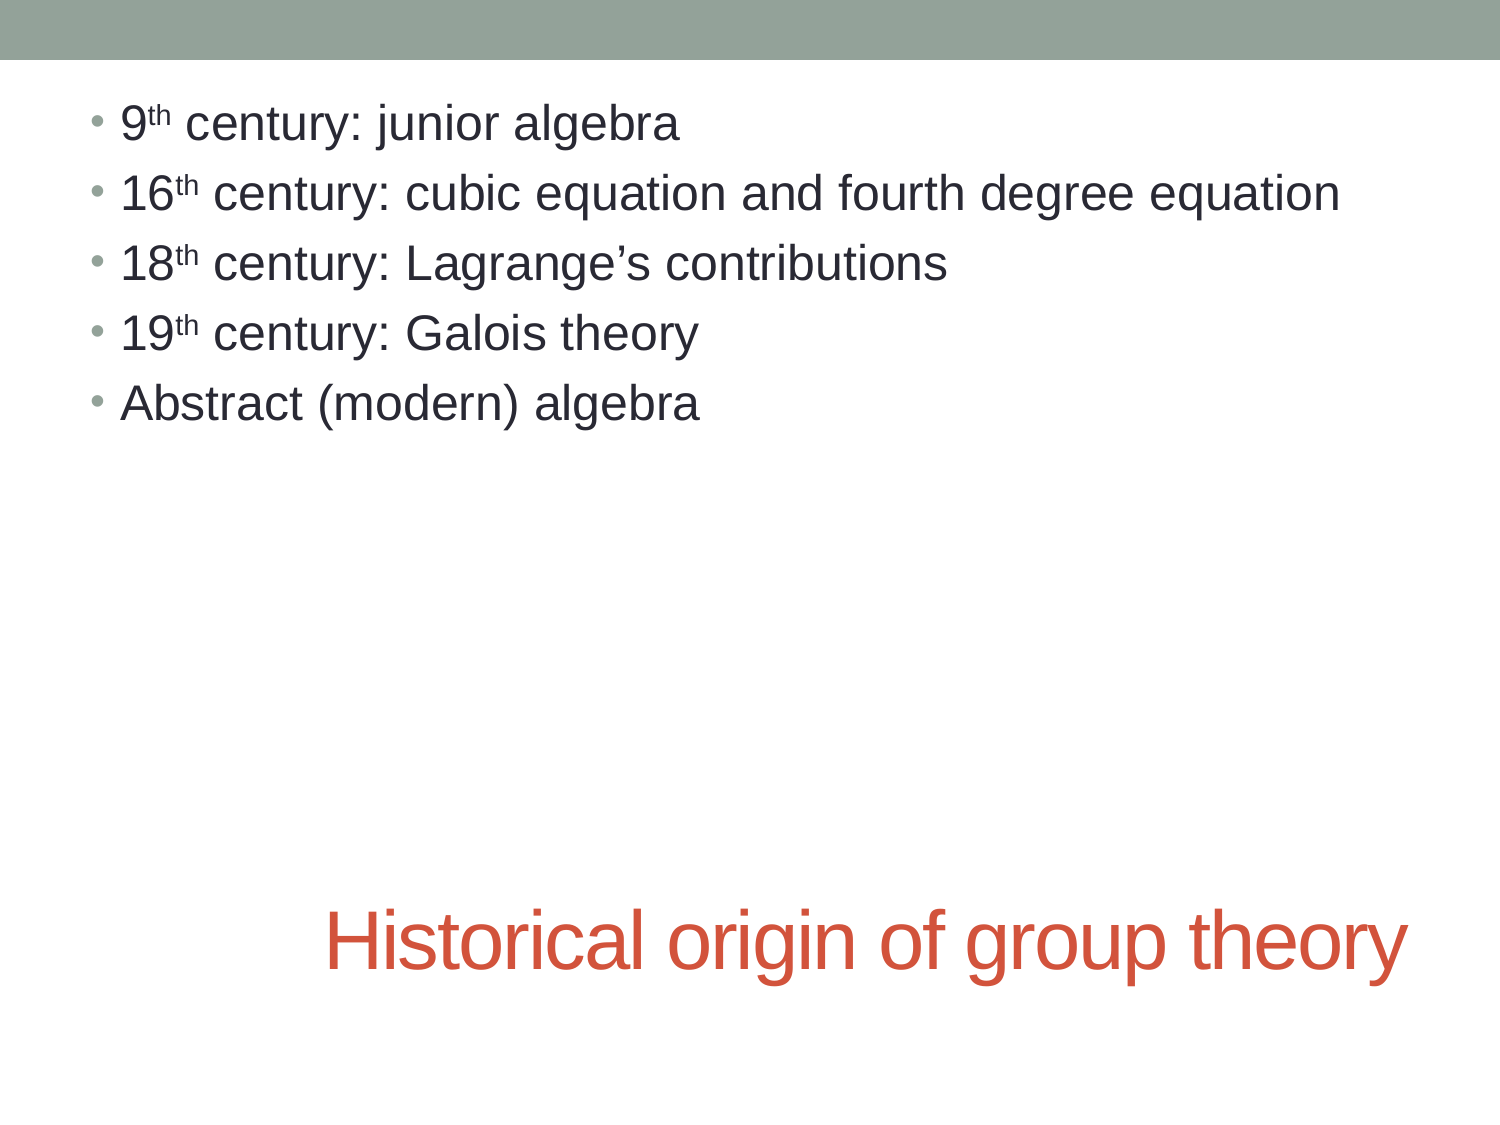

9th century: junior algebra
16th century: cubic equation and fourth degree equation
18th century: Lagrange’s contributions
19th century: Galois theory
Abstract (modern) algebra
# Historical origin of group theory